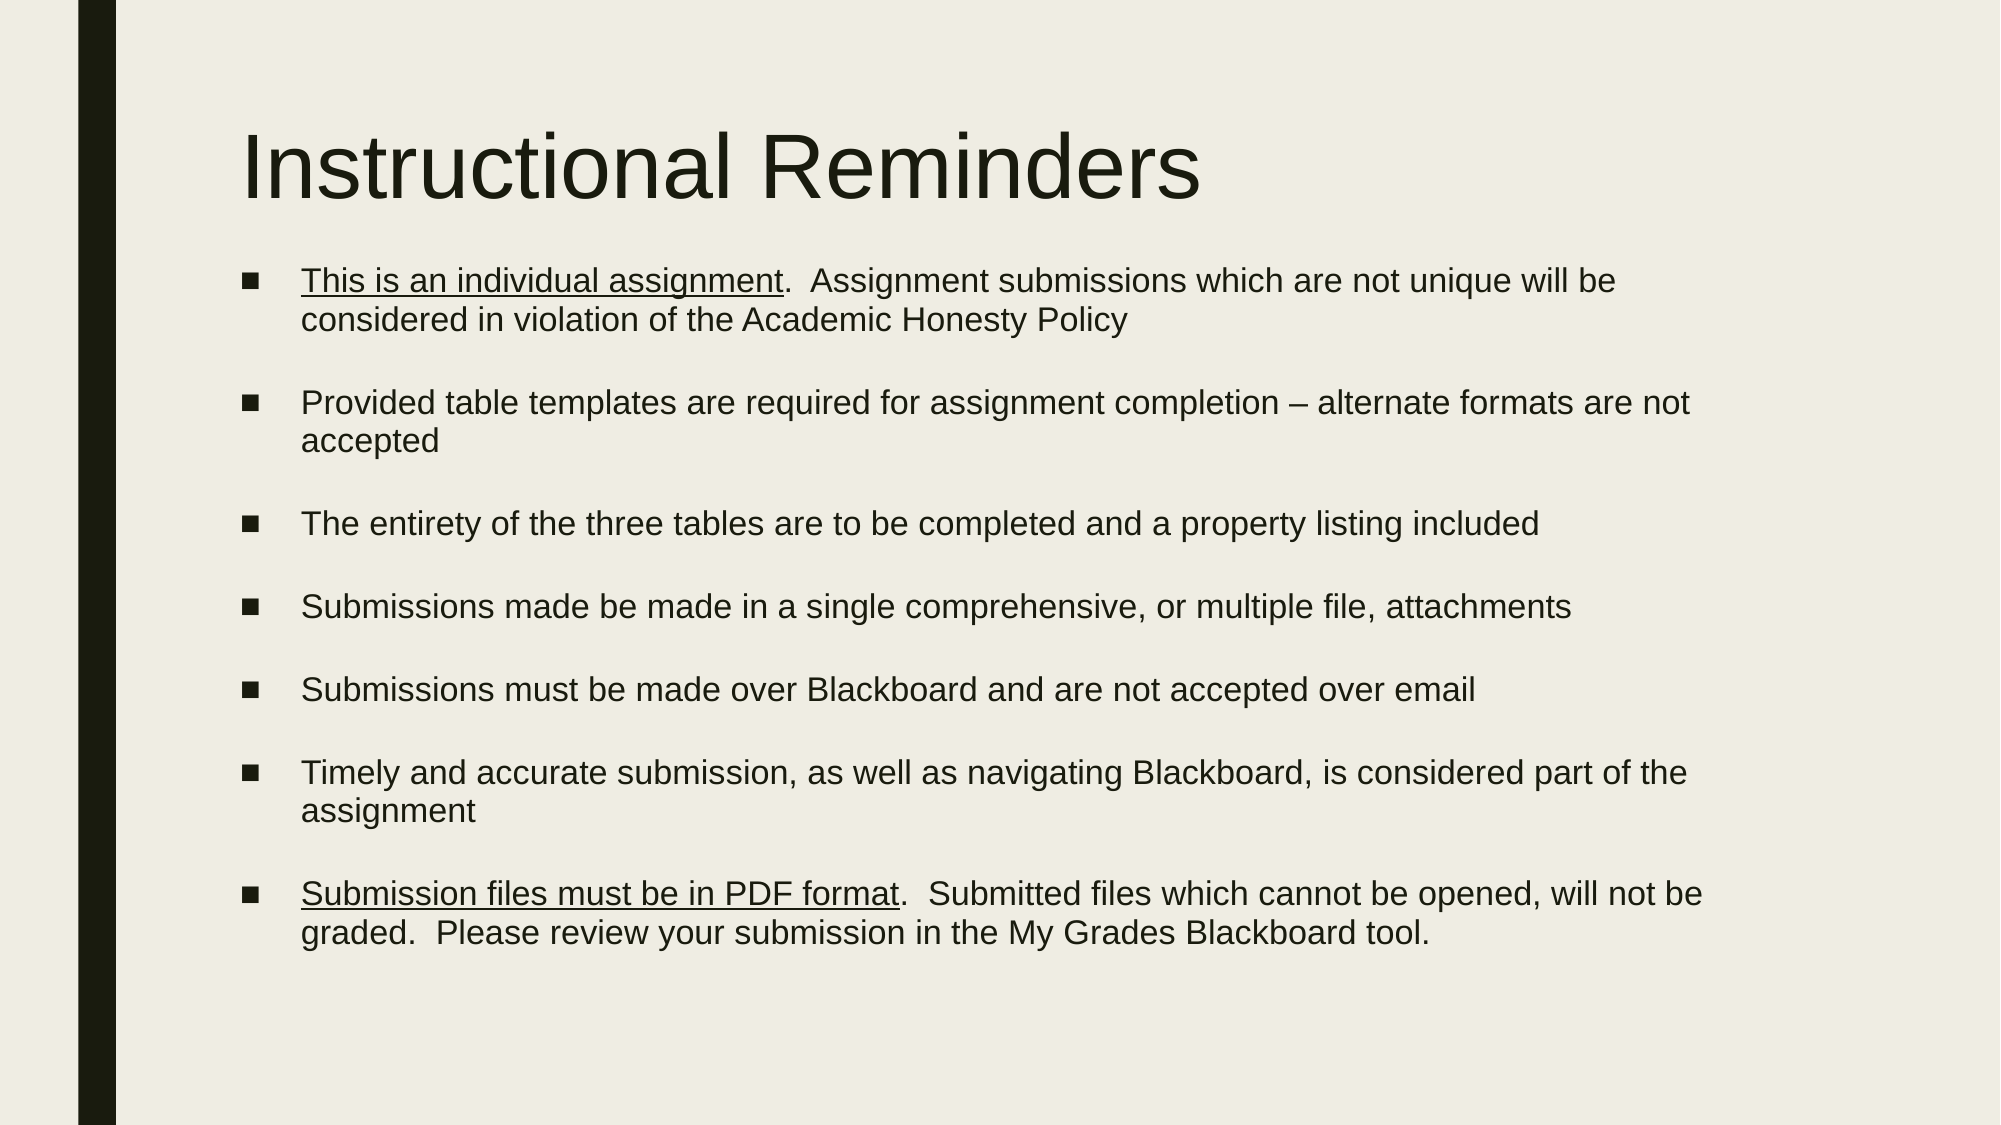

# Instructional Reminders
This is an individual assignment.  Assignment submissions which are not unique will be considered in violation of the Academic Honesty Policy
Provided table templates are required for assignment completion – alternate formats are not accepted
The entirety of the three tables are to be completed and a property listing included
Submissions made be made in a single comprehensive, or multiple file, attachments
Submissions must be made over Blackboard and are not accepted over email
Timely and accurate submission, as well as navigating Blackboard, is considered part of the assignment
Submission files must be in PDF format.  Submitted files which cannot be opened, will not be graded.  Please review your submission in the My Grades Blackboard tool.